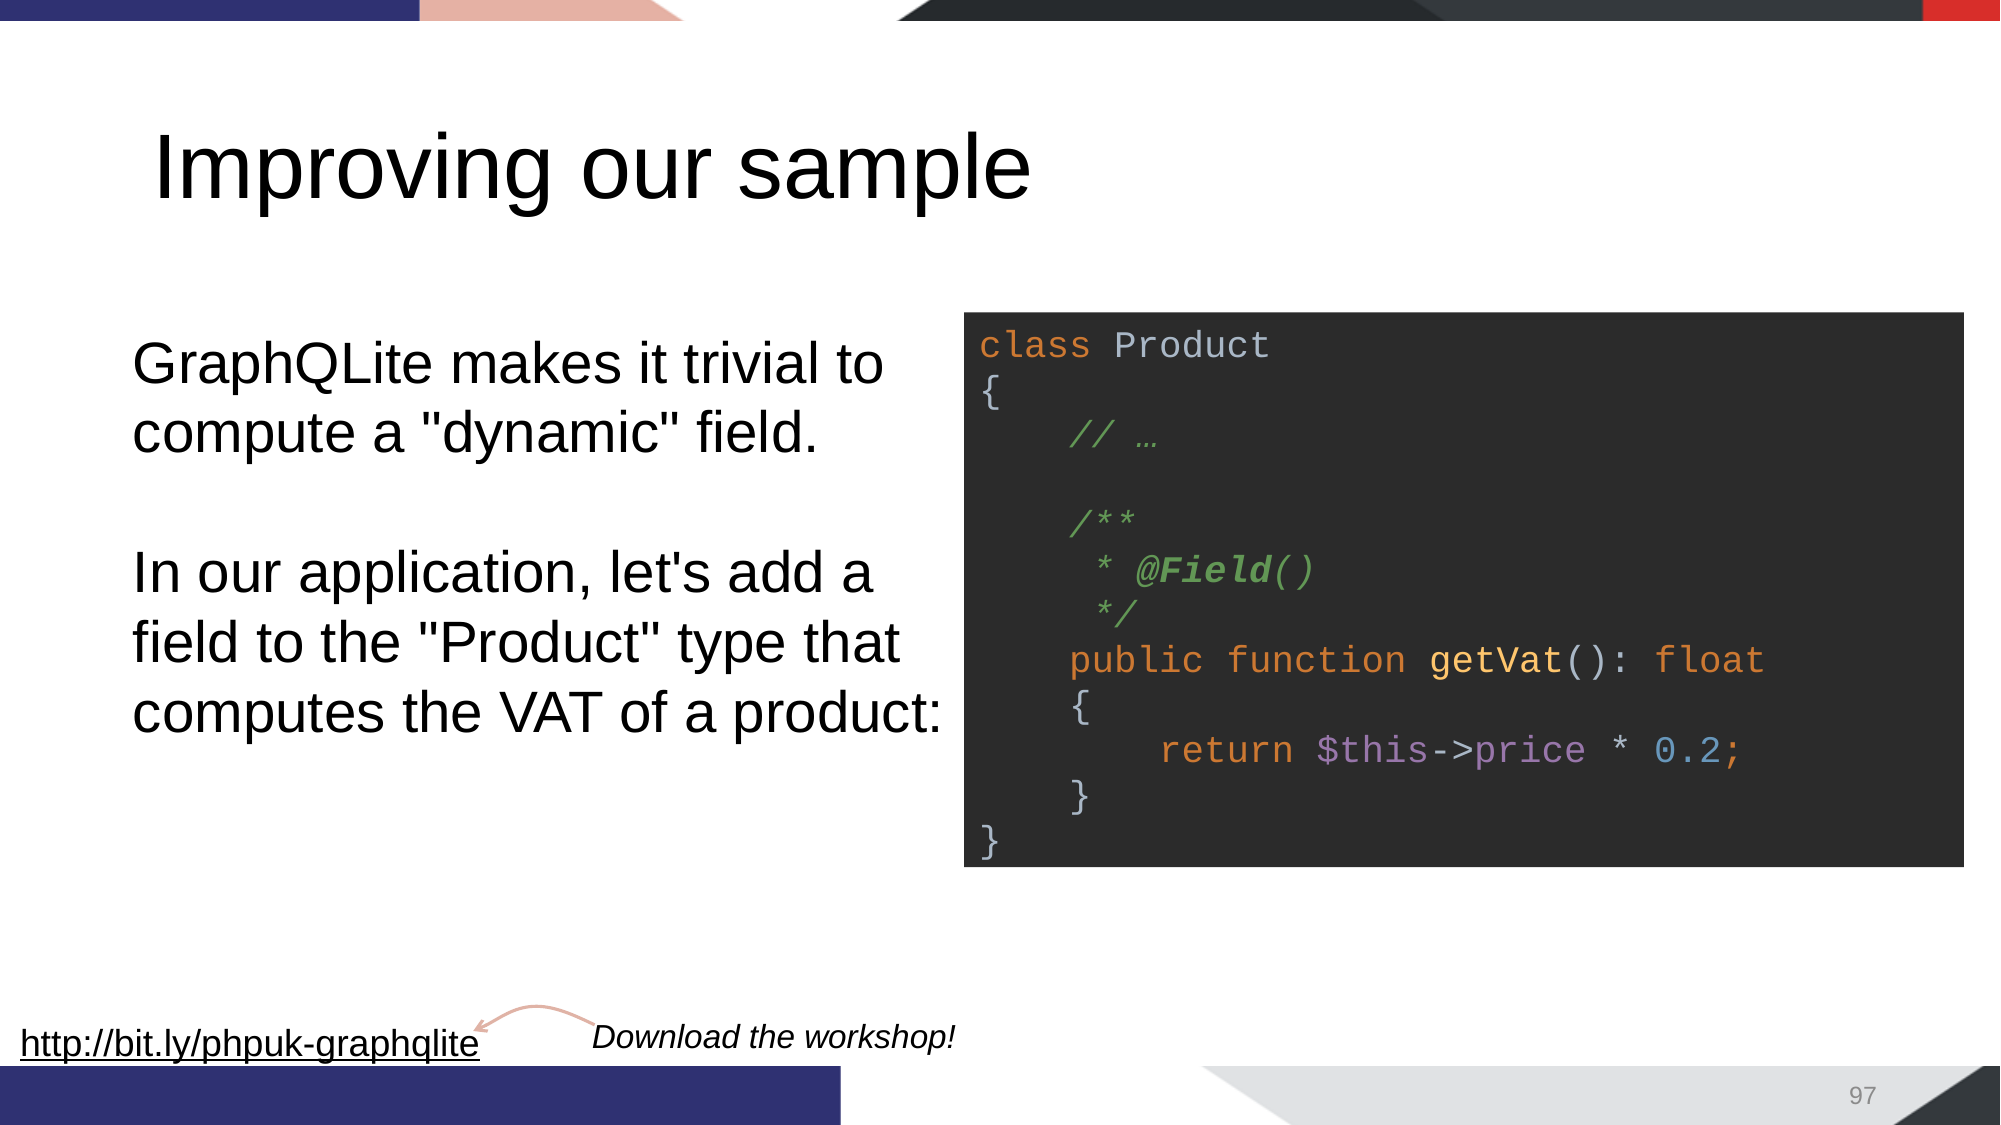

# Improving our sample
class Product
{
    // …
    /**
     * @Field()
     */
    public function getVat(): float
    {
        return $this->price * 0.2;
    }
}
GraphQLite makes it trivial to compute a "dynamic" field.

In our application, let's add a field to the "Product" type that computes the VAT of a product:

97